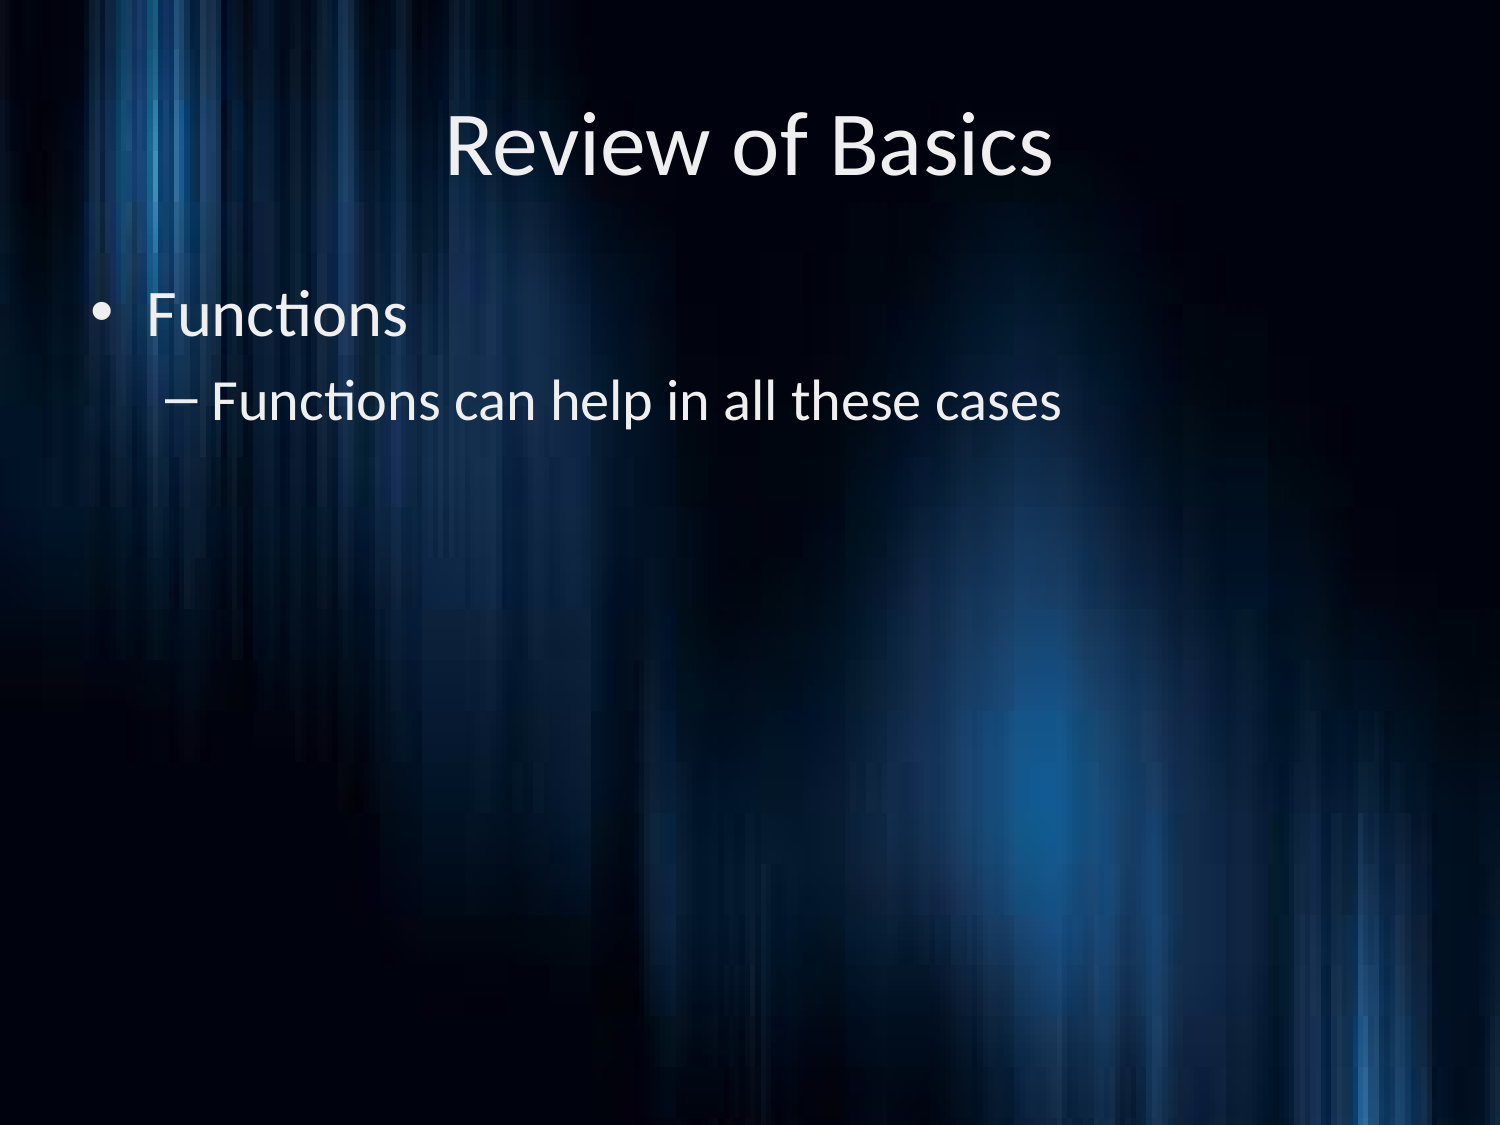

# Review of Basics
Functions
Functions can help in all these cases